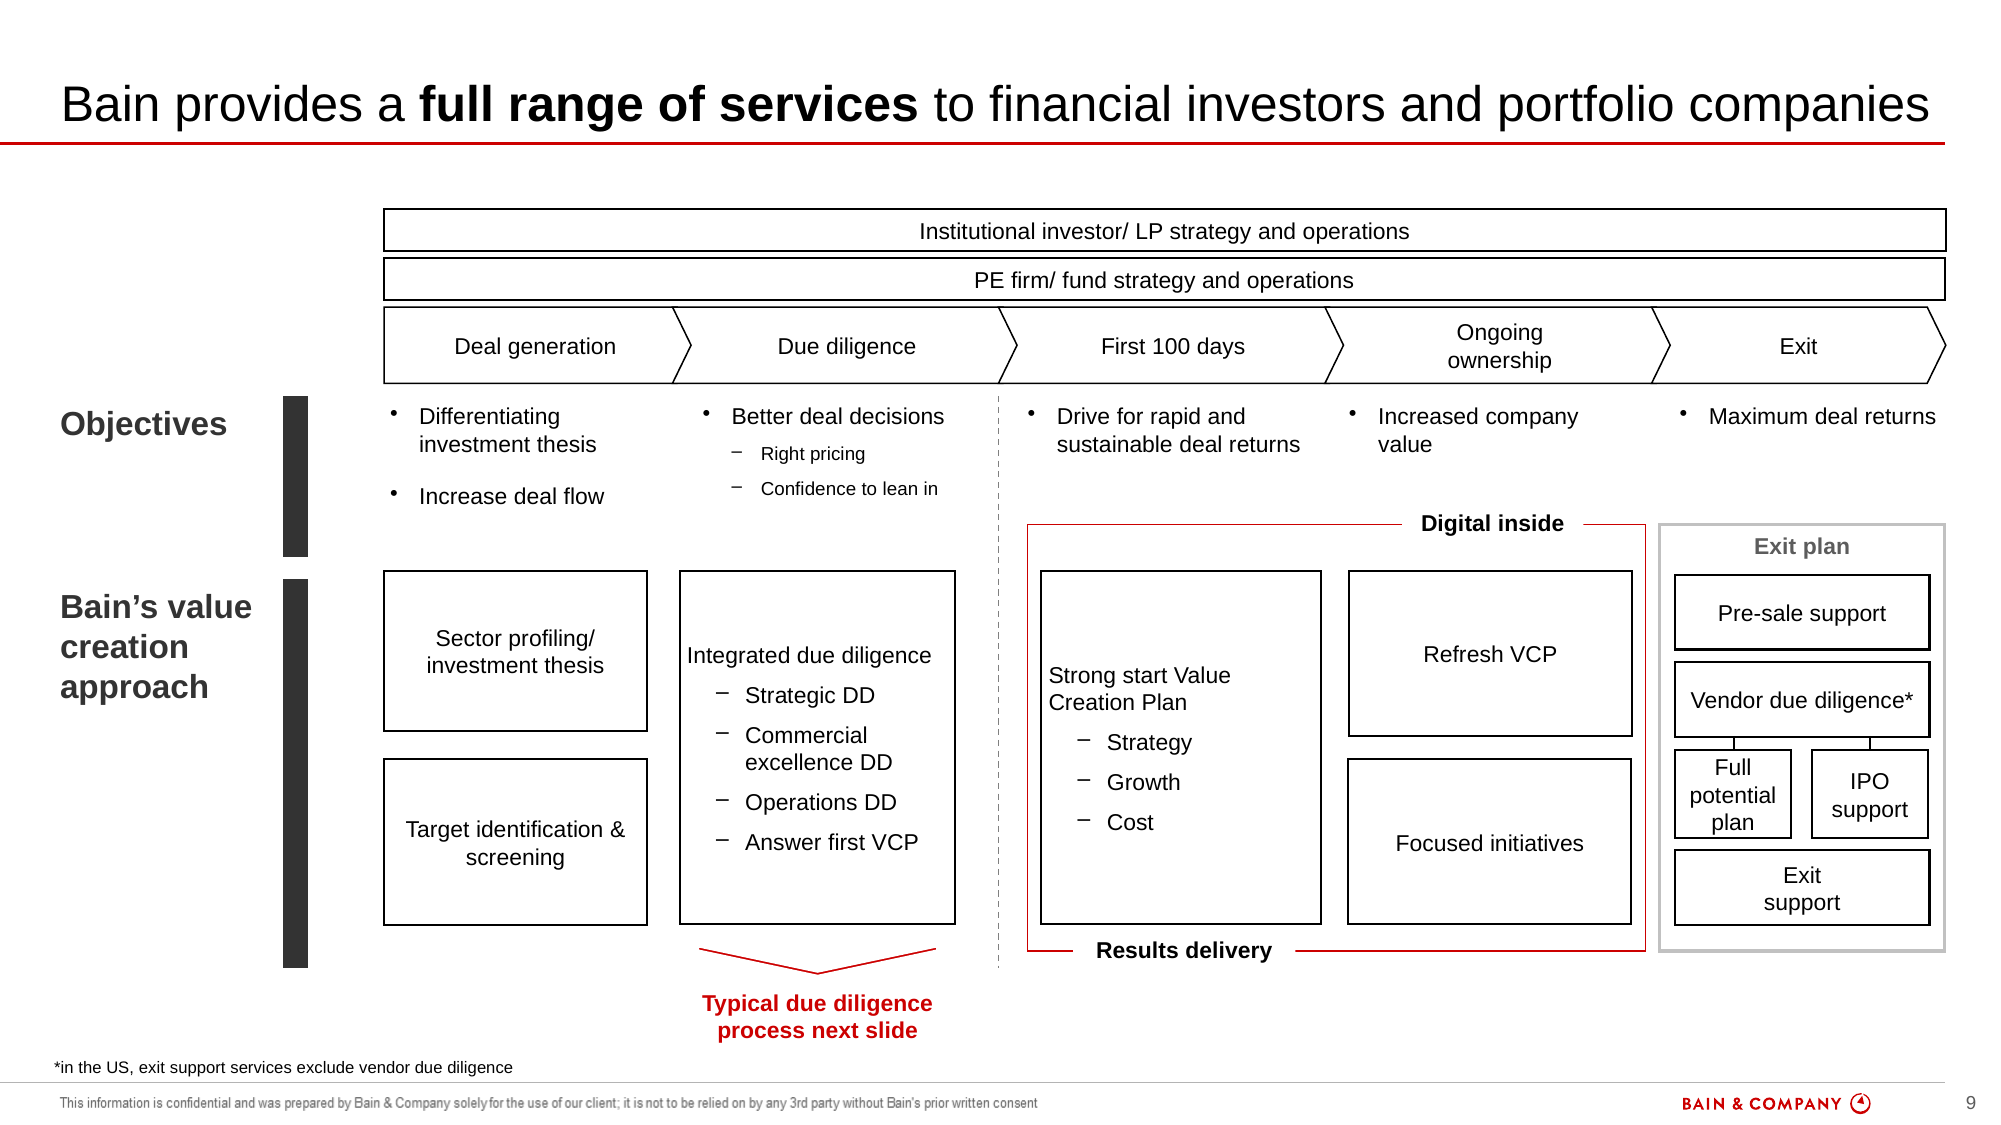

# Bain provides a full range of services to financial investors and portfolio companies
overall_1_131708926882439708 columns_6_131708954688305352 13_0_131708955912959750 16_0_131708955912969943 17_0_131708955912979962 18_0_131708955912989957 19_0_131708955912999964 32_1_131722692750553400 54_0_132125135695290407 57_0_132125135807590369

Institutional investor/ LP strategy and operations
PE firm/ fund strategy and operations
Deal generation
Due diligence
First 100 days
Ongoing
ownership
Exit
Differentiating investment thesis
Increase deal flow
Better deal decisions
Right pricing
Confidence to lean in
Drive for rapid and sustainable deal returns
Increased company value
Maximum deal returns
Objectives

Digital inside

Exit plan
Sector profiling/ investment thesis
Integrated due diligence
Strategic DD
Commercial excellence DD
Operations DD
Answer first VCP
Strong start Value Creation Plan
Strategy
Growth
Cost
Refresh VCP
Pre-sale support
Vendor due diligence*
Full potential plan
IPO support
Exit
support
Bain’s value creation approach

Target identification &
screening
Focused initiatives

Results delivery
Typical due diligence process next slide
*in the US, exit support services exclude vendor due diligence